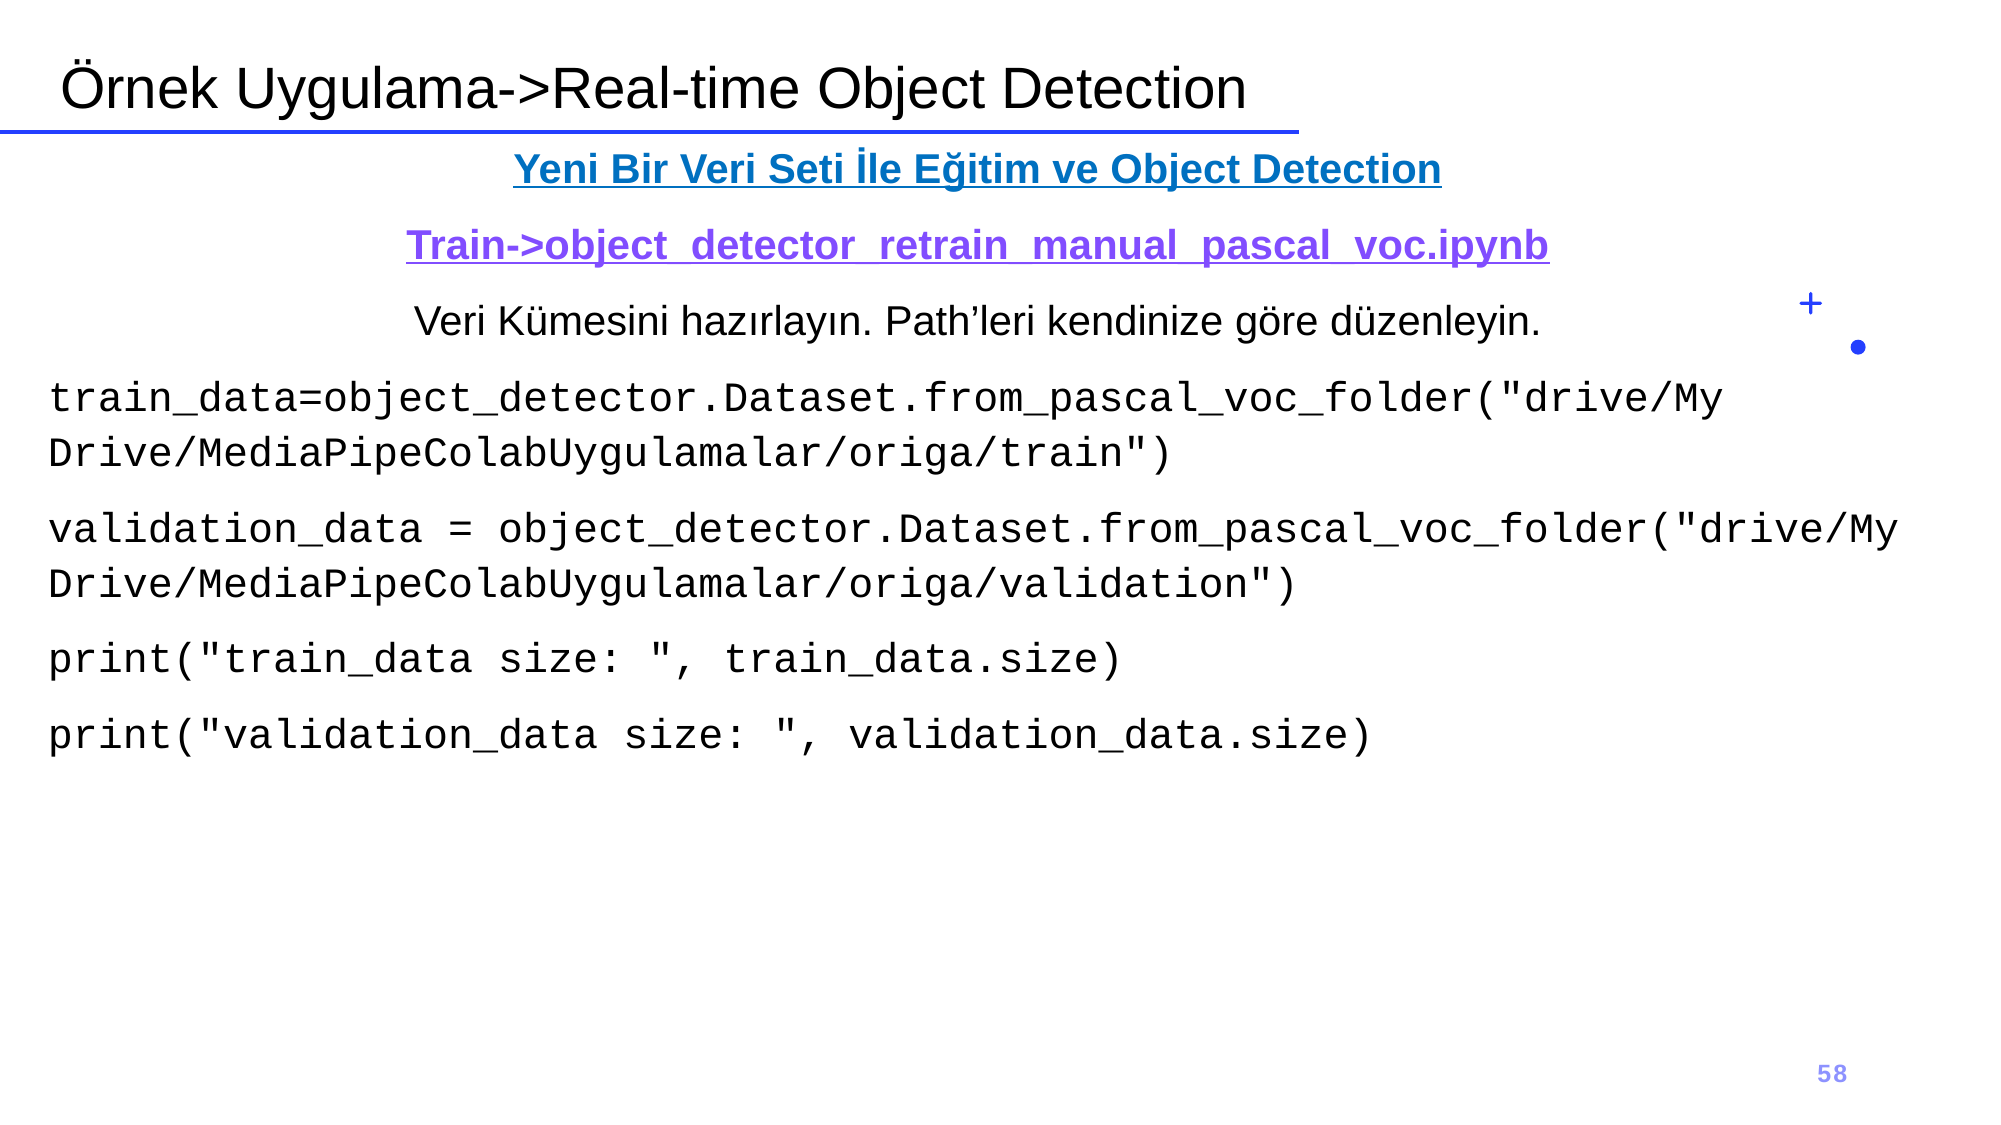

# Örnek Uygulama->Real-time Object Detection
Yeni Bir Veri Seti İle Eğitim ve Object Detection
Train->object_detector_retrain_manual_pascal_voc.ipynb
Veri Kümesini hazırlayın. Path’leri kendinize göre düzenleyin.
train_data=object_detector.Dataset.from_pascal_voc_folder("drive/My Drive/MediaPipeColabUygulamalar/origa/train")
validation_data = object_detector.Dataset.from_pascal_voc_folder("drive/My Drive/MediaPipeColabUygulamalar/origa/validation")
print("train_data size: ", train_data.size)
print("validation_data size: ", validation_data.size)

58